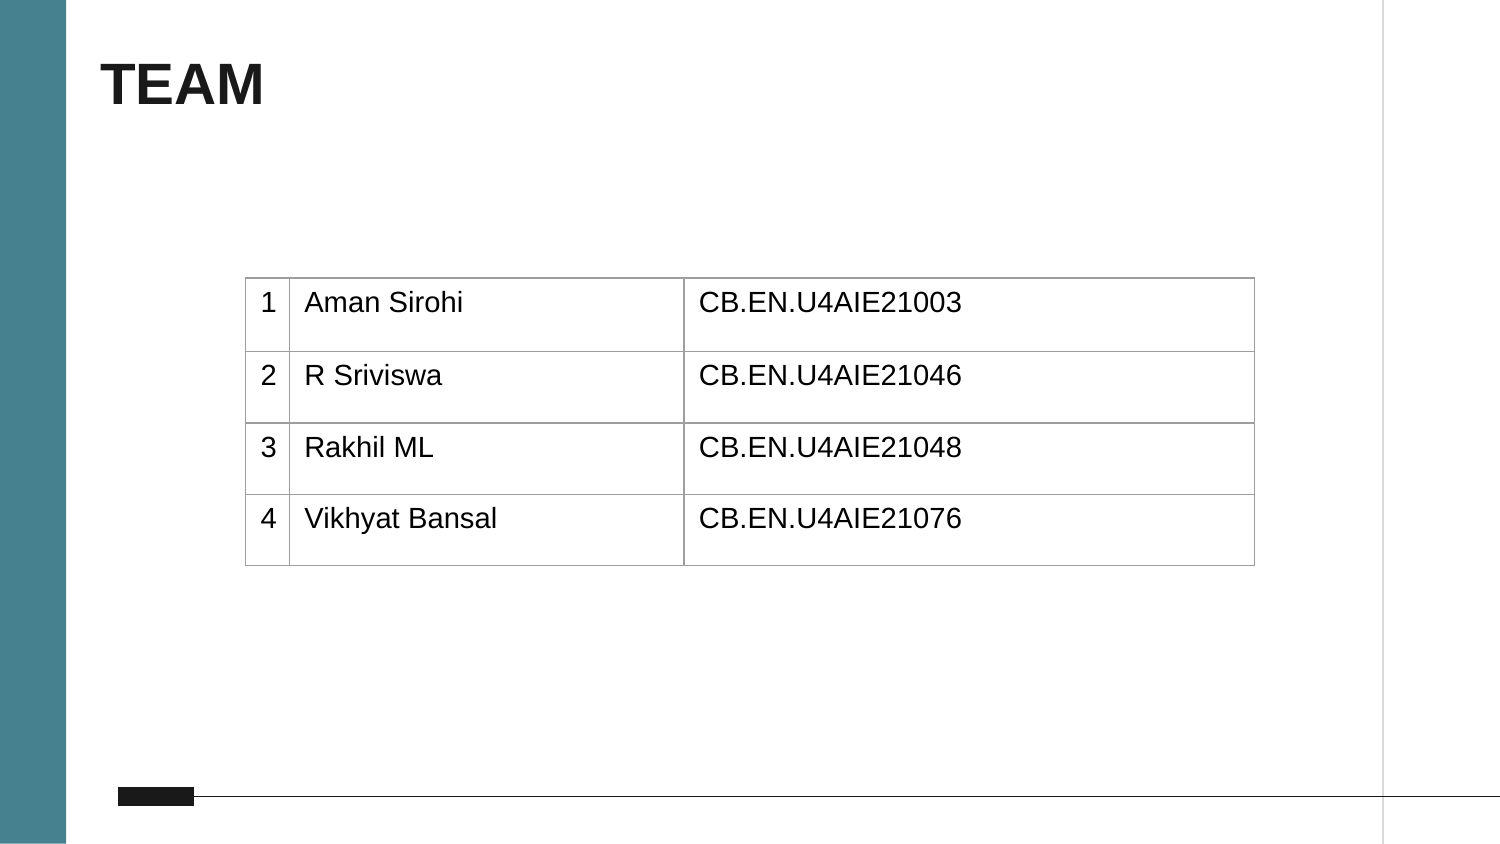

# TEAM
| 1 | Aman Sirohi | CB.EN.U4AIE21003 |
| --- | --- | --- |
| 2 | R Sriviswa | CB.EN.U4AIE21046 |
| 3 | Rakhil ML | CB.EN.U4AIE21048 |
| 4 | Vikhyat Bansal | CB.EN.U4AIE21076 |